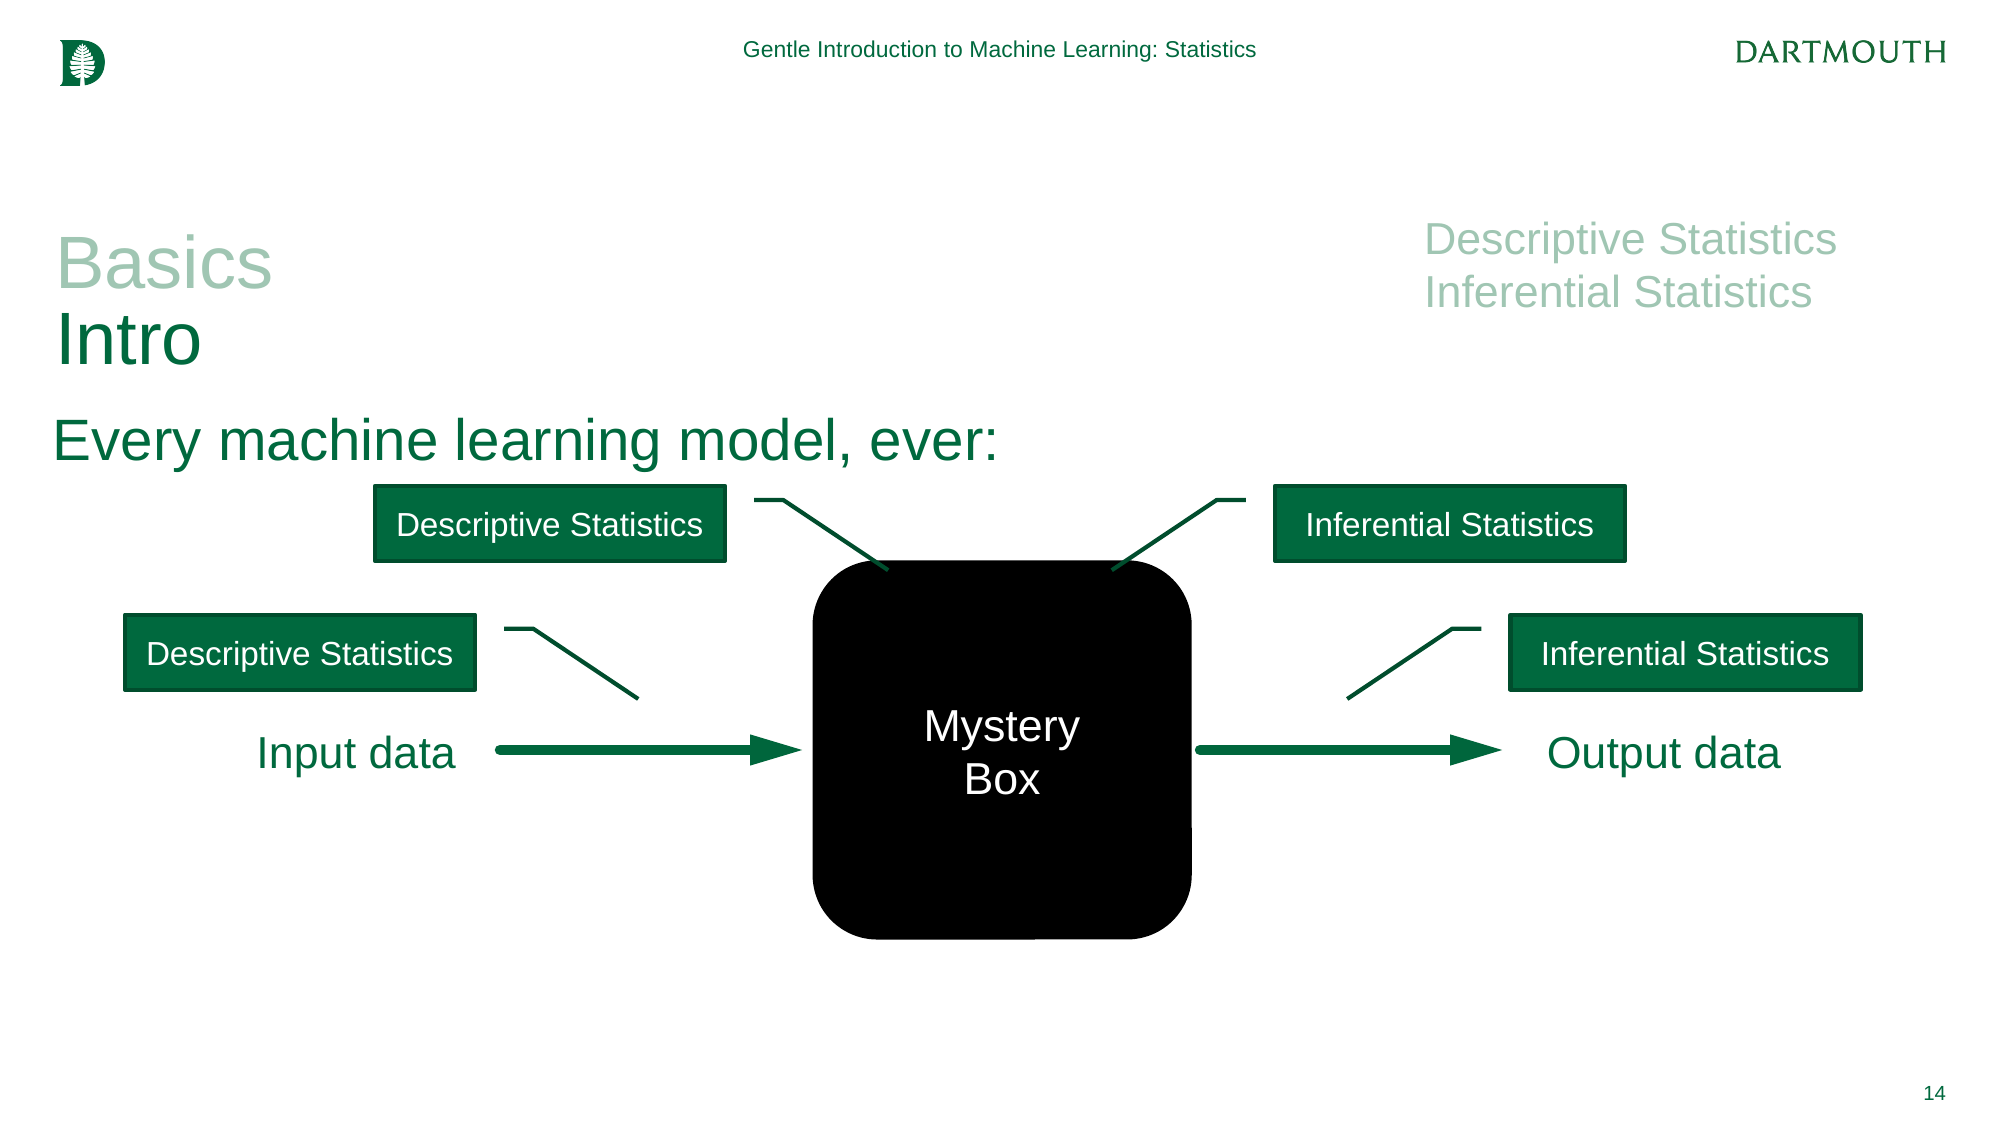

Gentle Introduction to Machine Learning: Statistics
Descriptive Statistics
Inferential Statistics
# Basics Intro
Every machine learning model, ever:
Descriptive Statistics
Inferential Statistics
Mystery
Box
Descriptive Statistics
Inferential Statistics
Input data
Output data
14